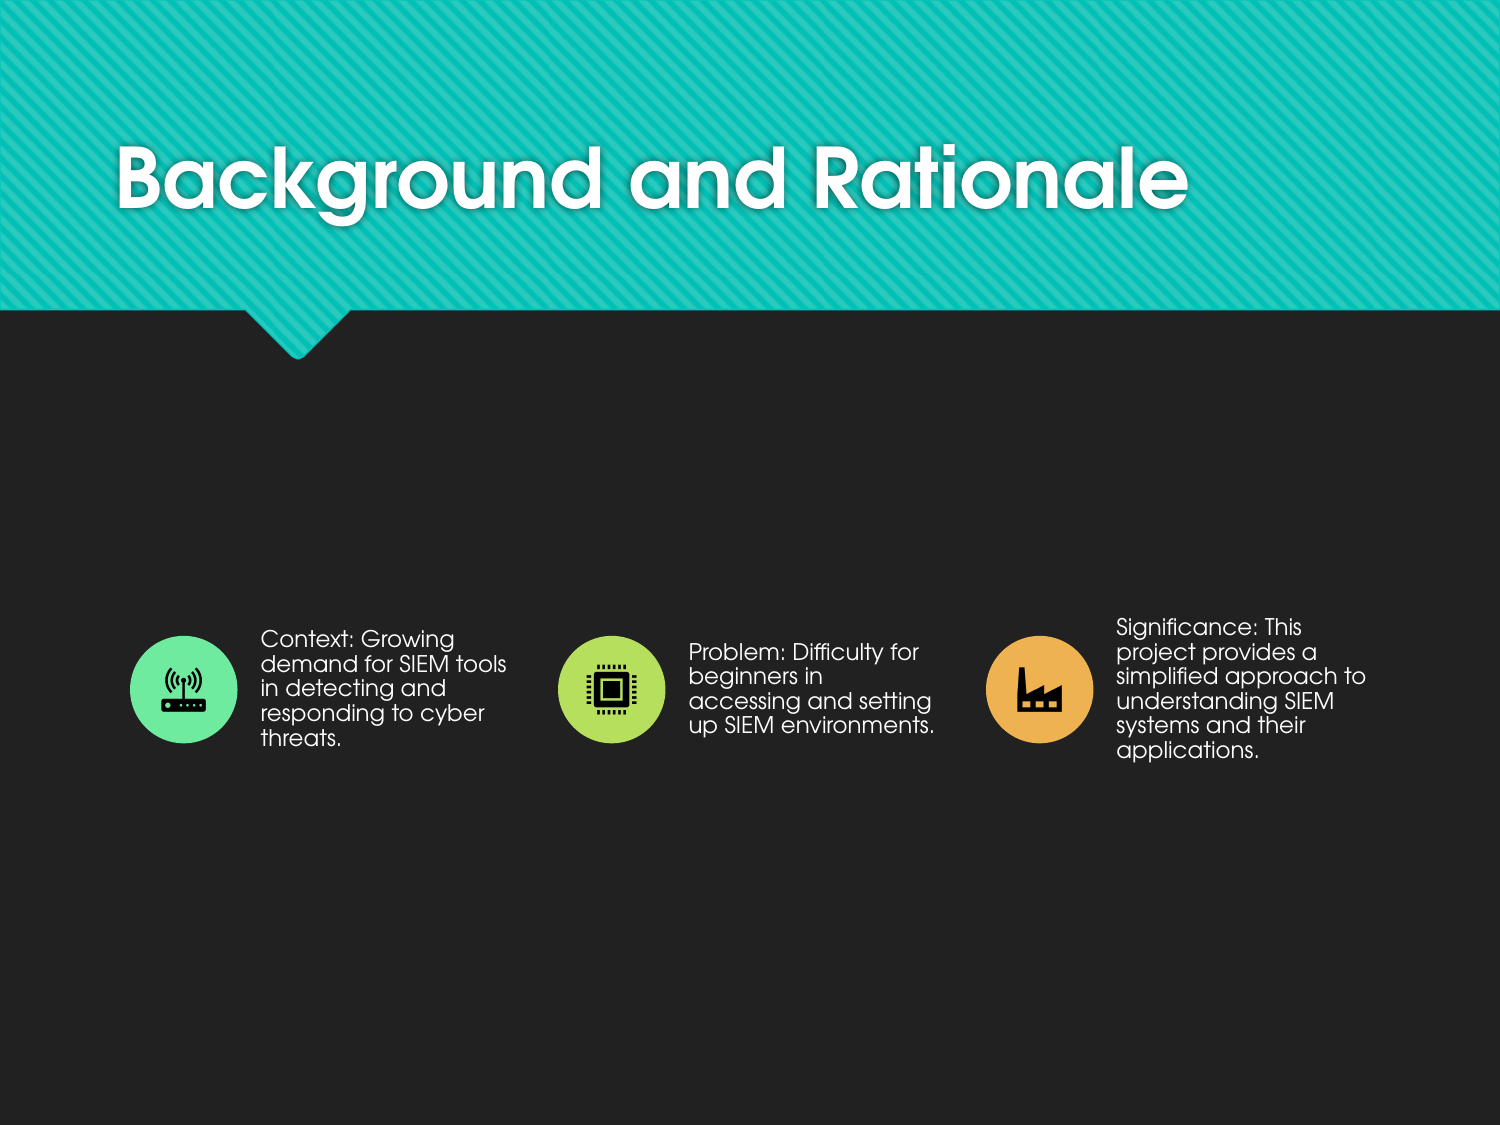

# Background and Rationale
Context: Growing demand for SIEM tools in detecting and responding to cyber threats.
Problem: Difficulty for beginners in accessing and setting up SIEM environments.
Significance: This project provides a simplified approach to understanding SIEM systems and their applications.